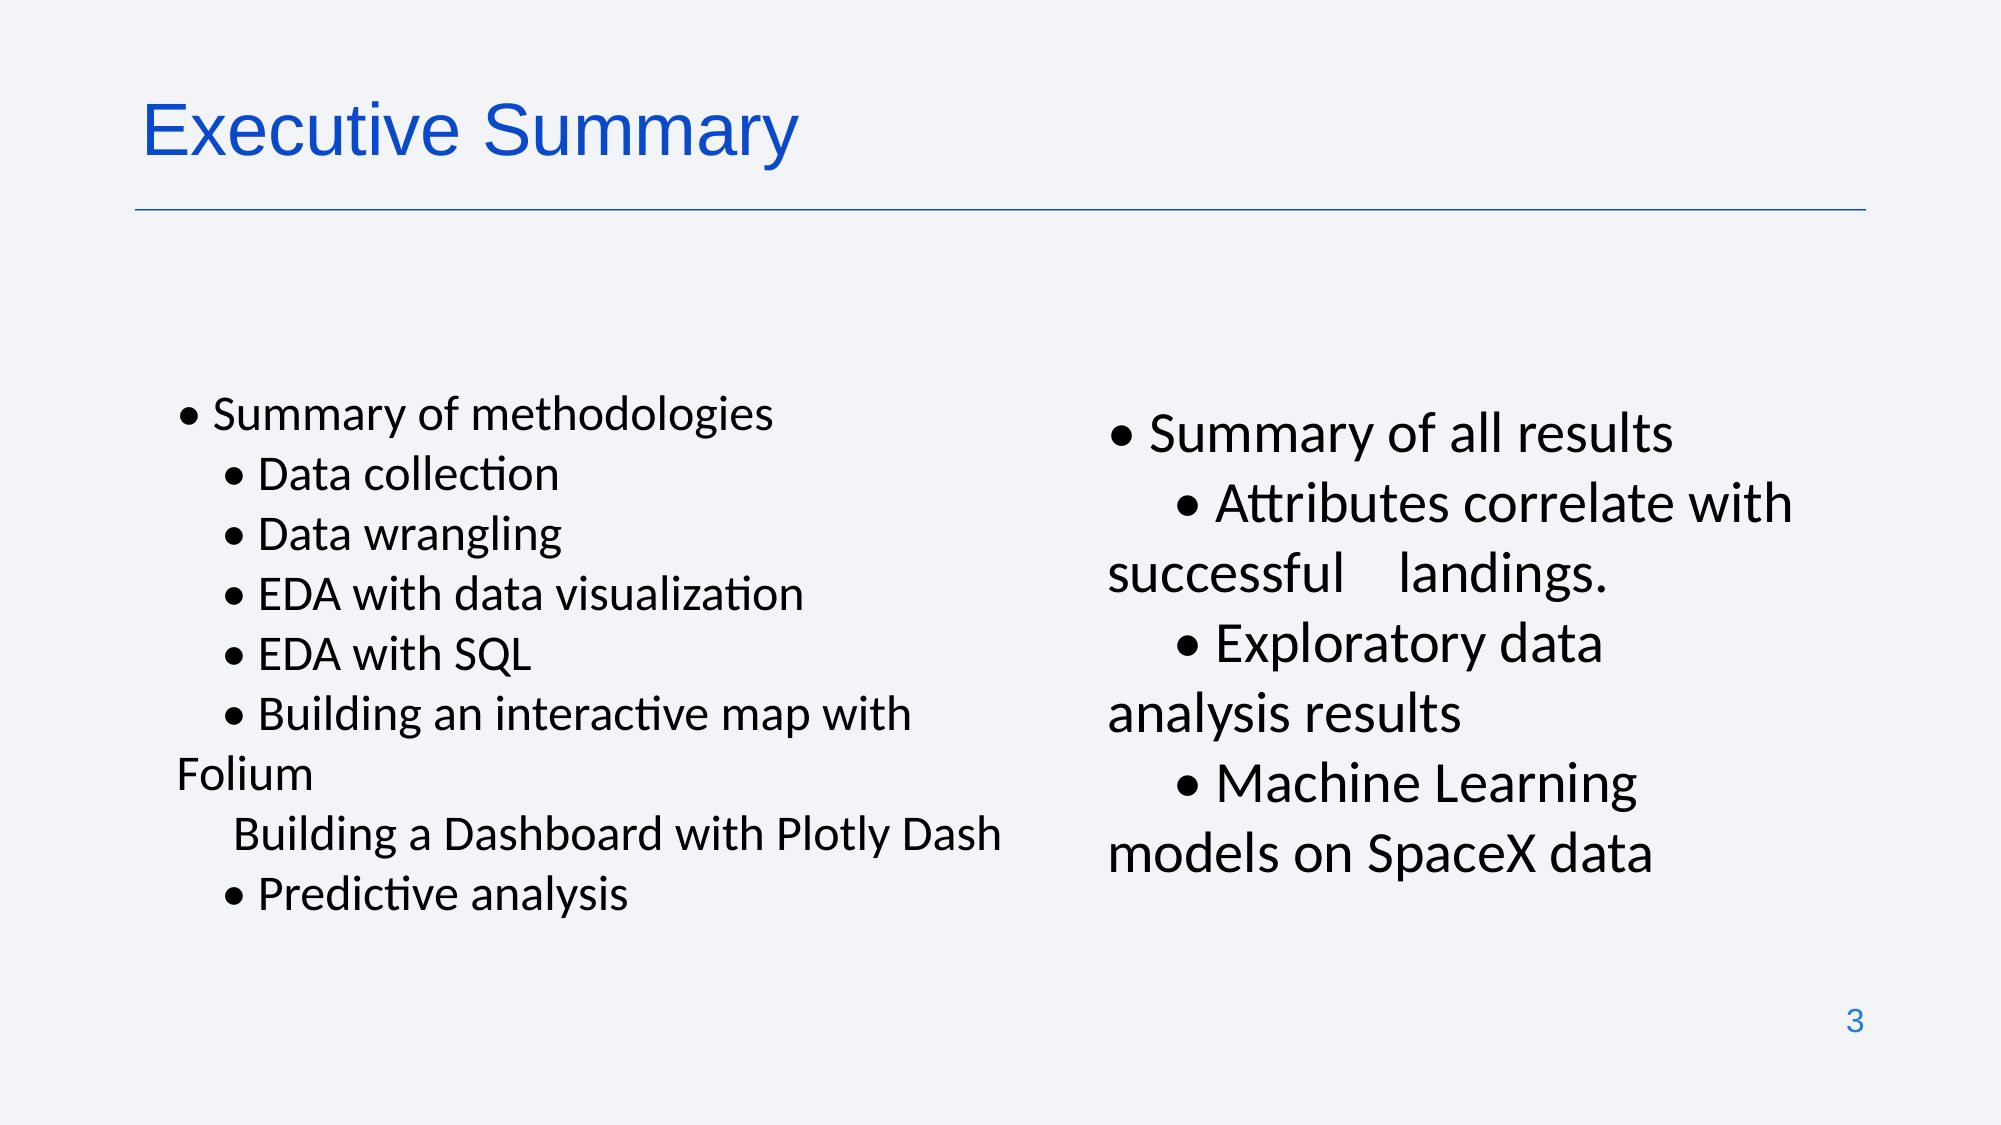

Executive Summary

• Summary of methodologies
    • Data collection
    • Data wrangling
    • EDA with data visualization
    • EDA with SQL
    • Building an interactive map with Folium
     Building a Dashboard with Plotly Dash
    • Predictive analysis
• Summary of all results
     • Attributes correlate with successful    landings.
     • Exploratory data analysis results
     • Machine Learning models on SpaceX data
3